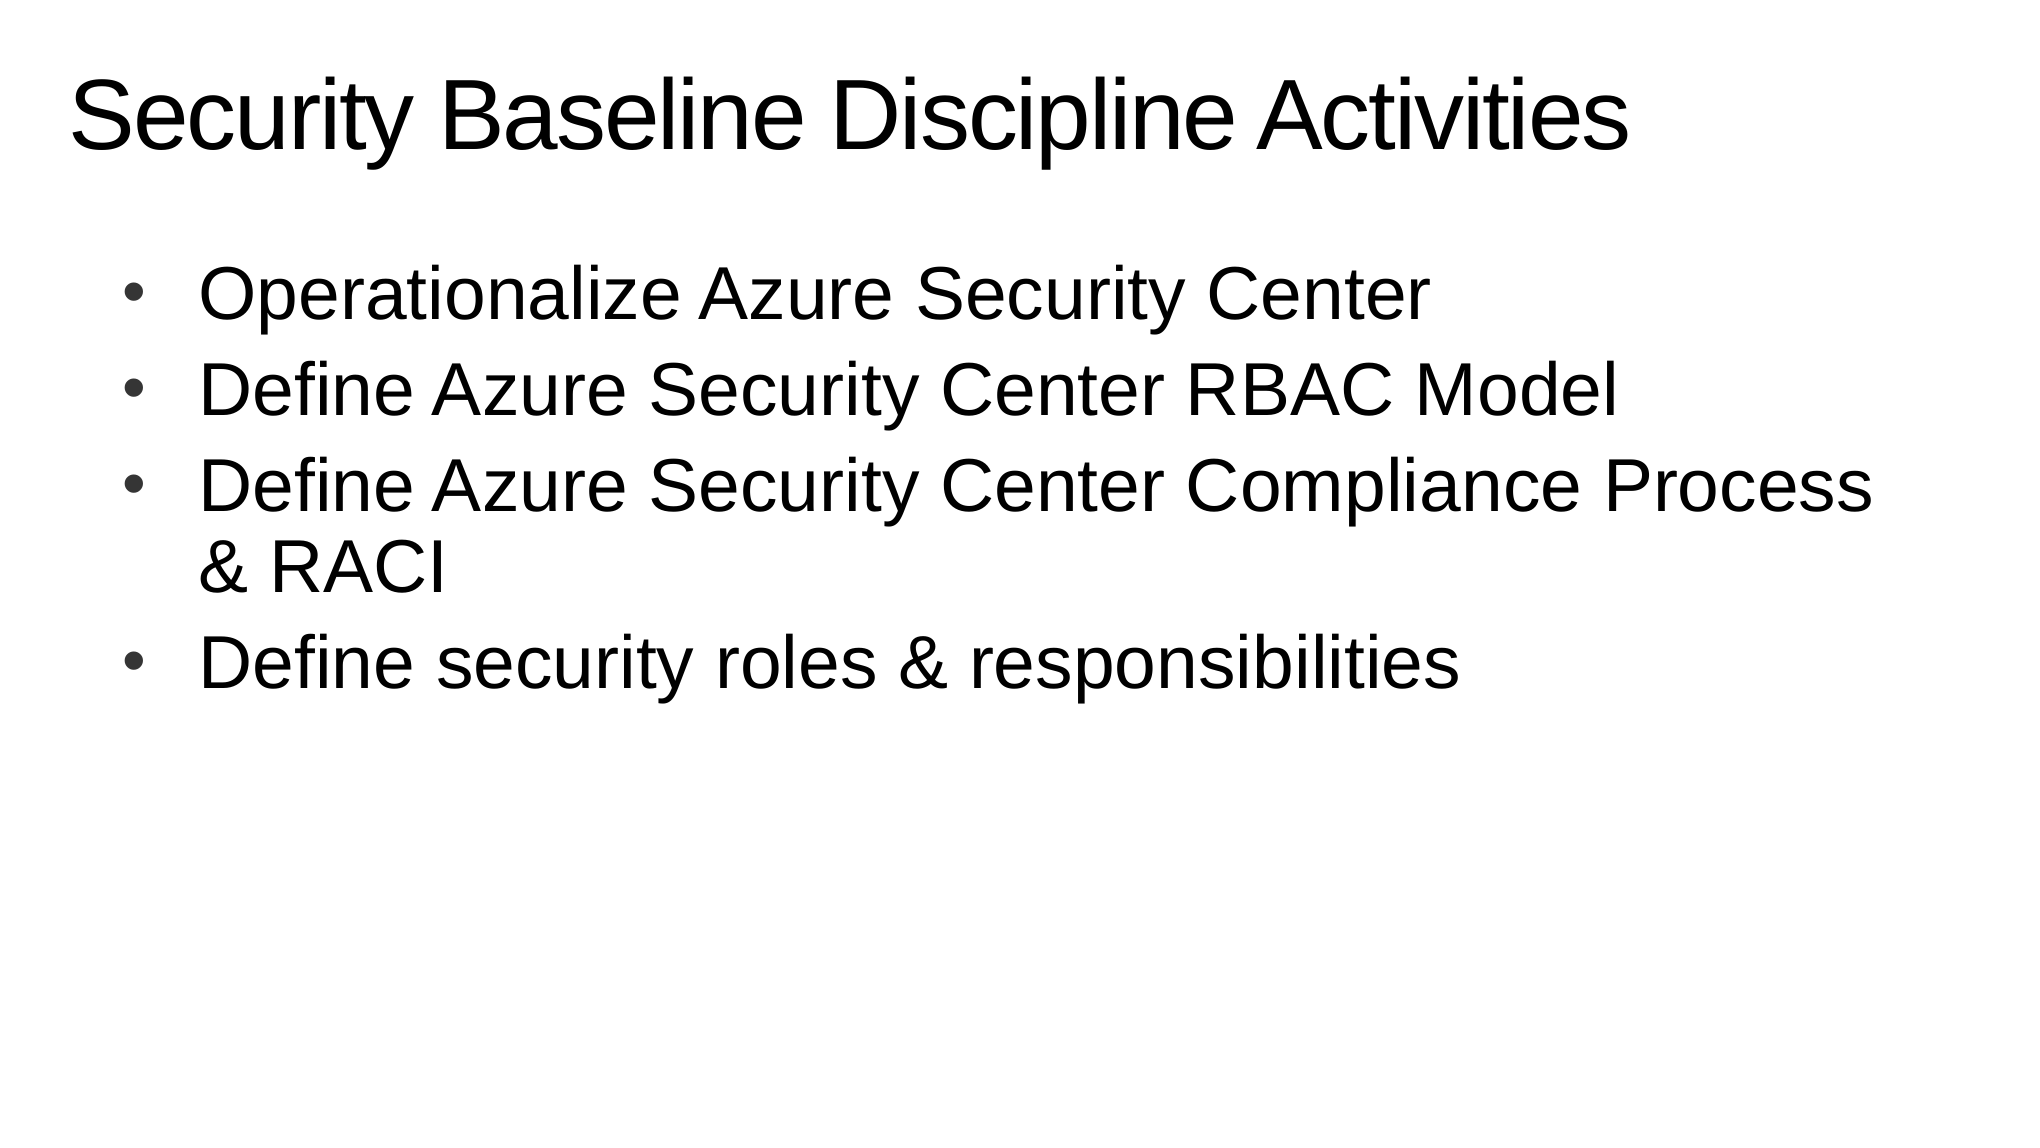

# Security Baseline Discipline Activities
Operationalize Azure Security Center
Define Azure Security Center RBAC Model
Define Azure Security Center Compliance Process & RACI
Define security roles & responsibilities